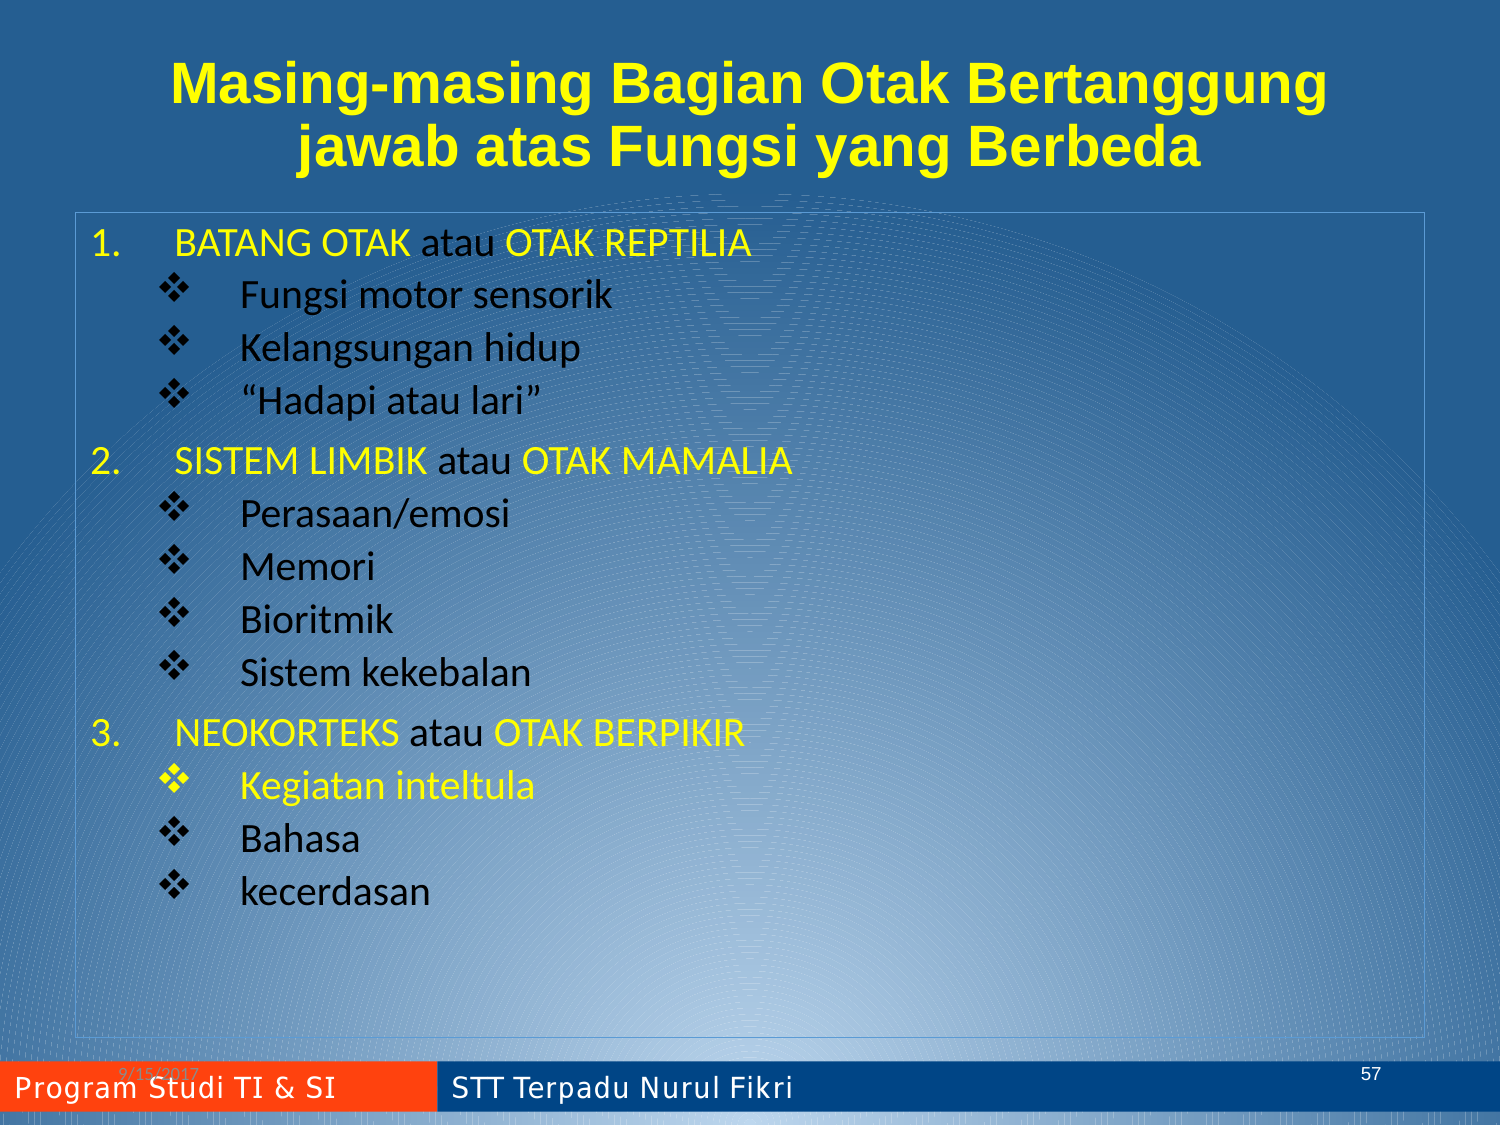

# Masing-masing Bagian Otak Bertanggung jawab atas Fungsi yang Berbeda
BATANG OTAK atau OTAK REPTILIA
Fungsi motor sensorik
Kelangsungan hidup
“Hadapi atau lari”
SISTEM LIMBIK atau OTAK MAMALIA
Perasaan/emosi
Memori
Bioritmik
Sistem kekebalan
NEOKORTEKS atau OTAK BERPIKIR
Kegiatan inteltula
Bahasa
kecerdasan

9/15/2017
57